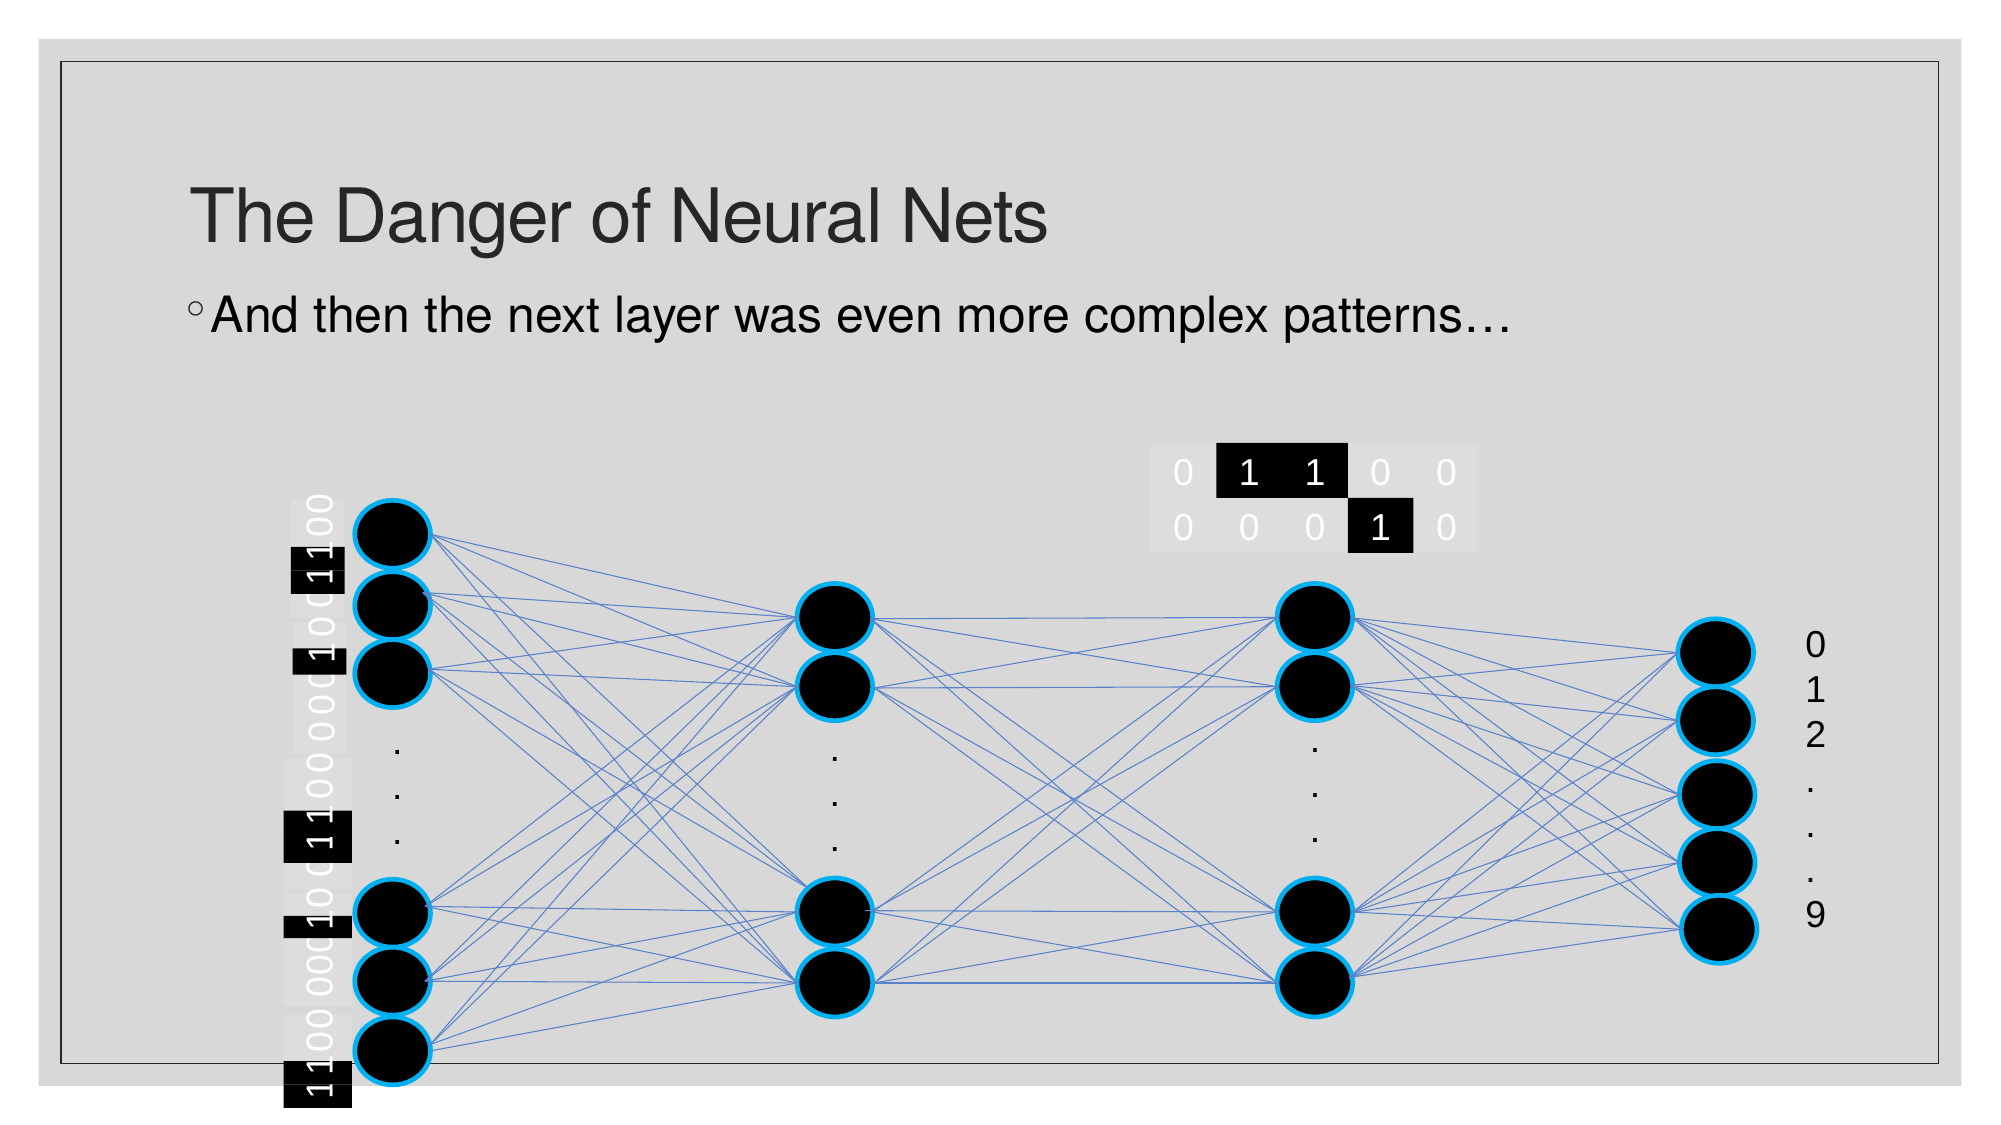

# The Danger of Neural Nets
And then the next layer was even more complex patterns…
0
1
1
0
0
0
0
0
1
0

.
.
.

.
.
.

.
.
.

0
1
2
.
.
.
9
0
1
1
0
0
0
0
0
1
0
0
1
1
0
0
0
1
1
0
0
0
0
0
1
0